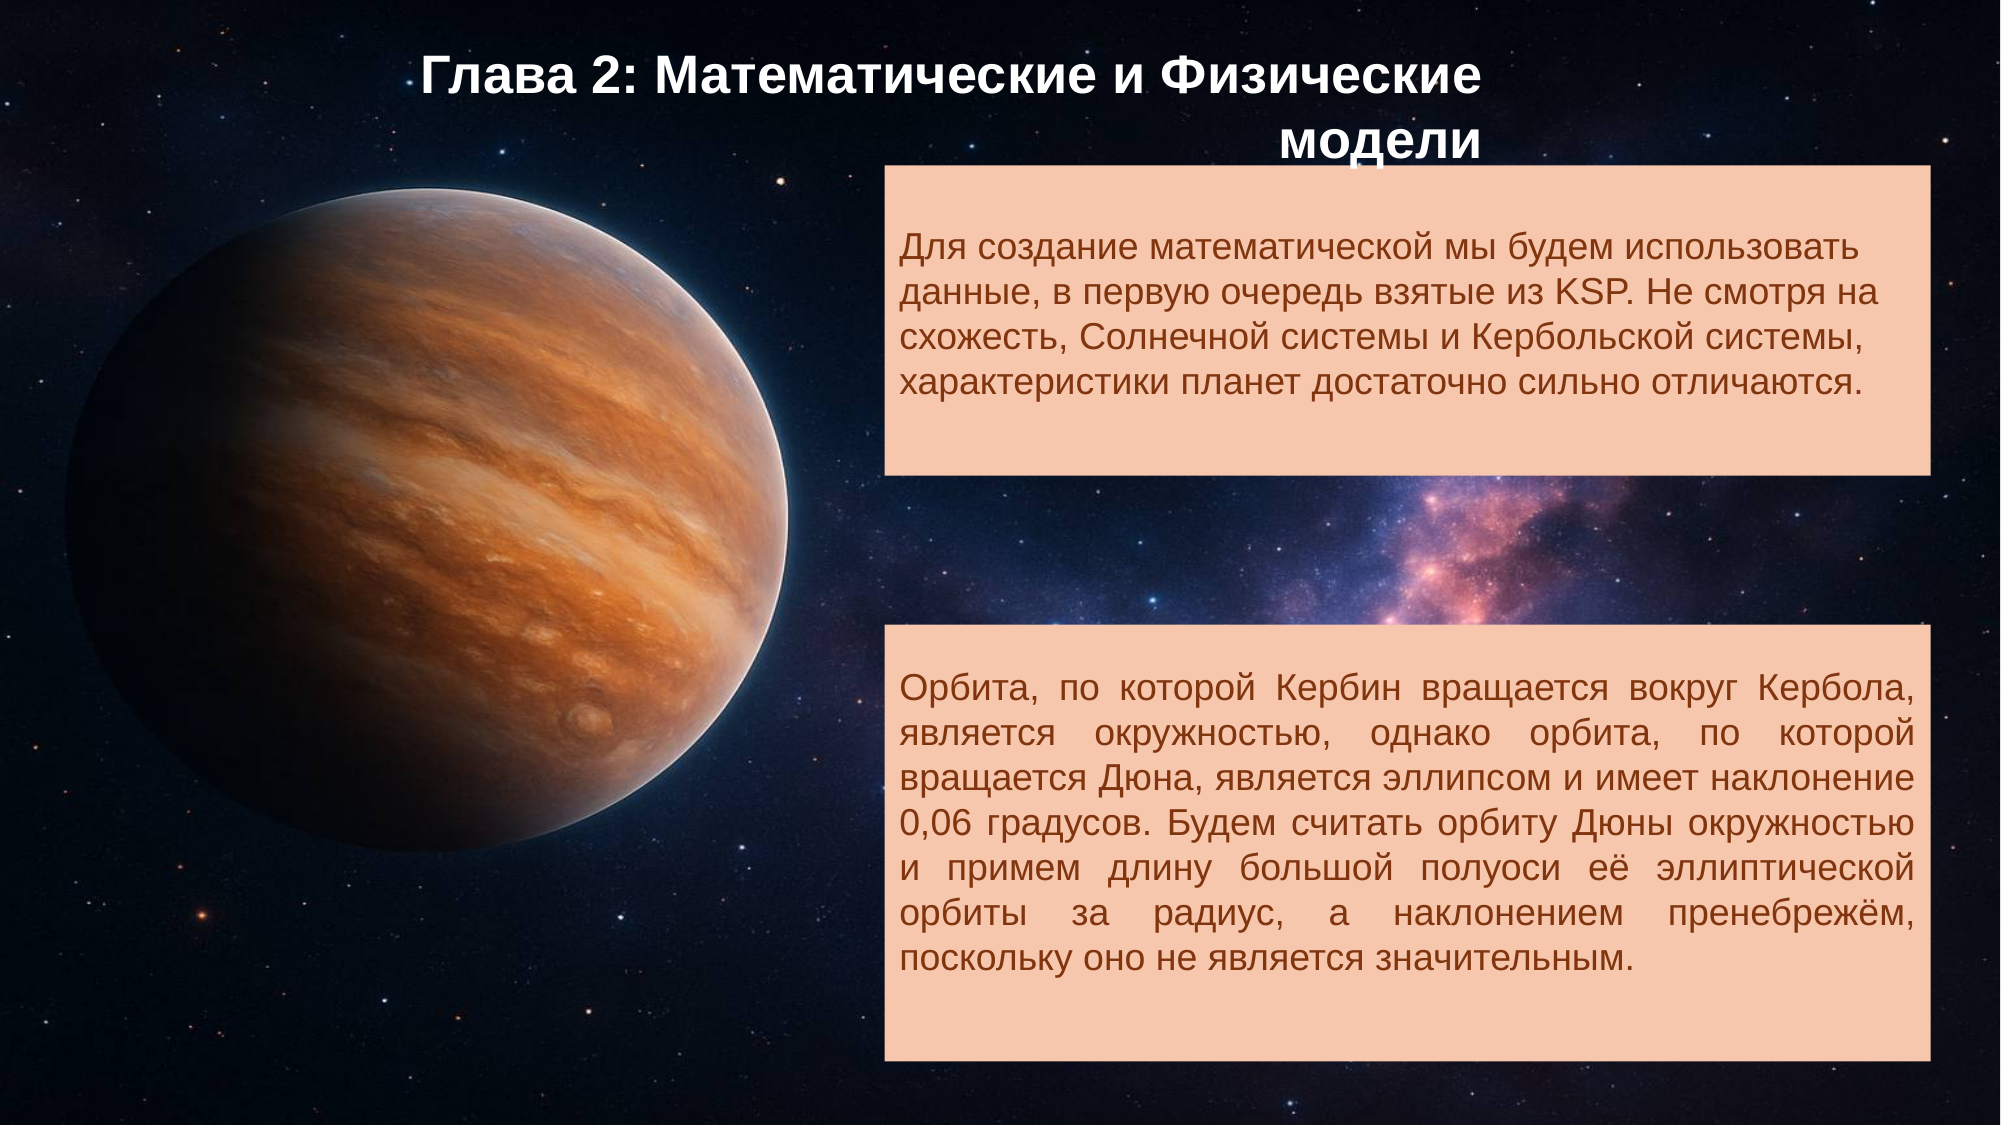

Глава 2: Математические и Физические модели

Для создание математической мы будем использовать данные, в первую очередь взятые из KSP. Не смотря на схожесть, Солнечной системы и Кербольской системы, характеристики планет достаточно сильно отличаются.
Орбита, по которой Кербин вращается вокруг Кербола, является окружностью, однако орбита, по которой вращается Дюна, является эллипсом и имеет наклонение 0,06 градусов. Будем считать орбиту Дюны окружностью и примем длину большой полуоси её эллиптической орбиты за радиус, а наклонением пренебрежём, поскольку оно не является значительным.